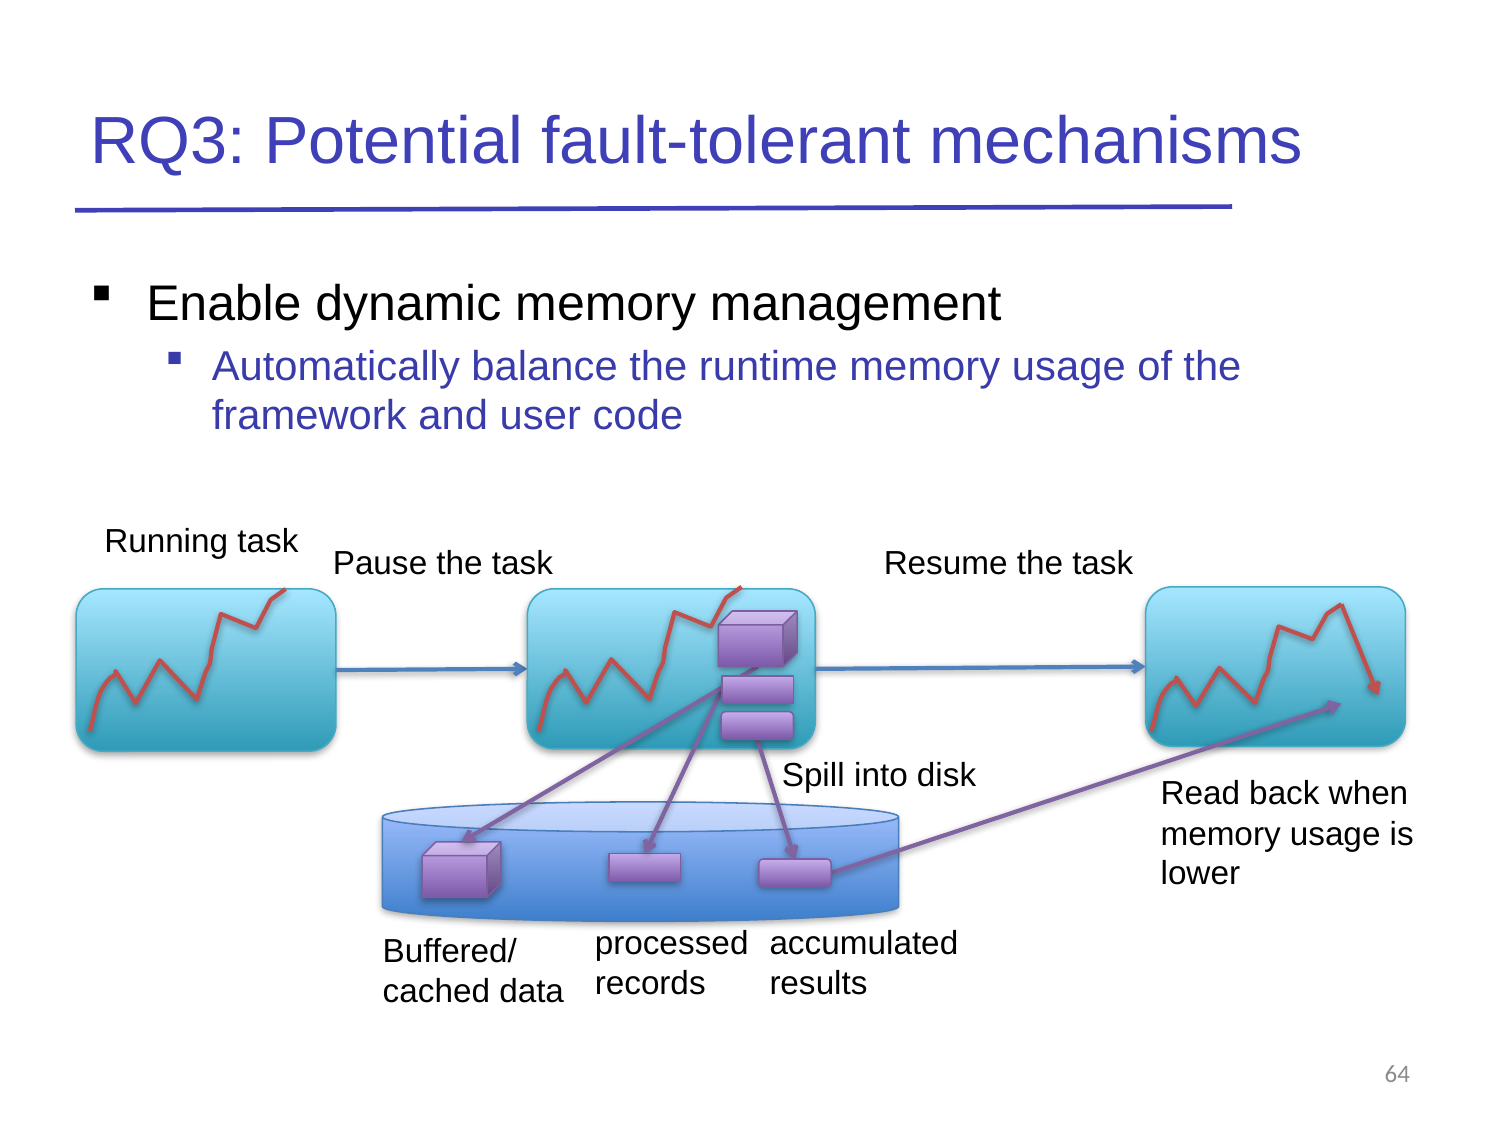

# RQ3: Potential fault-tolerant mechanisms
Enable dynamic memory management
Automatically balance the runtime memory usage of the framework and user code

or

Running task
Resume the task
Pause the task

Spill into disk
Read back when memory usage is lower

processed
records
accumulated
results

Buffered/cached data
64